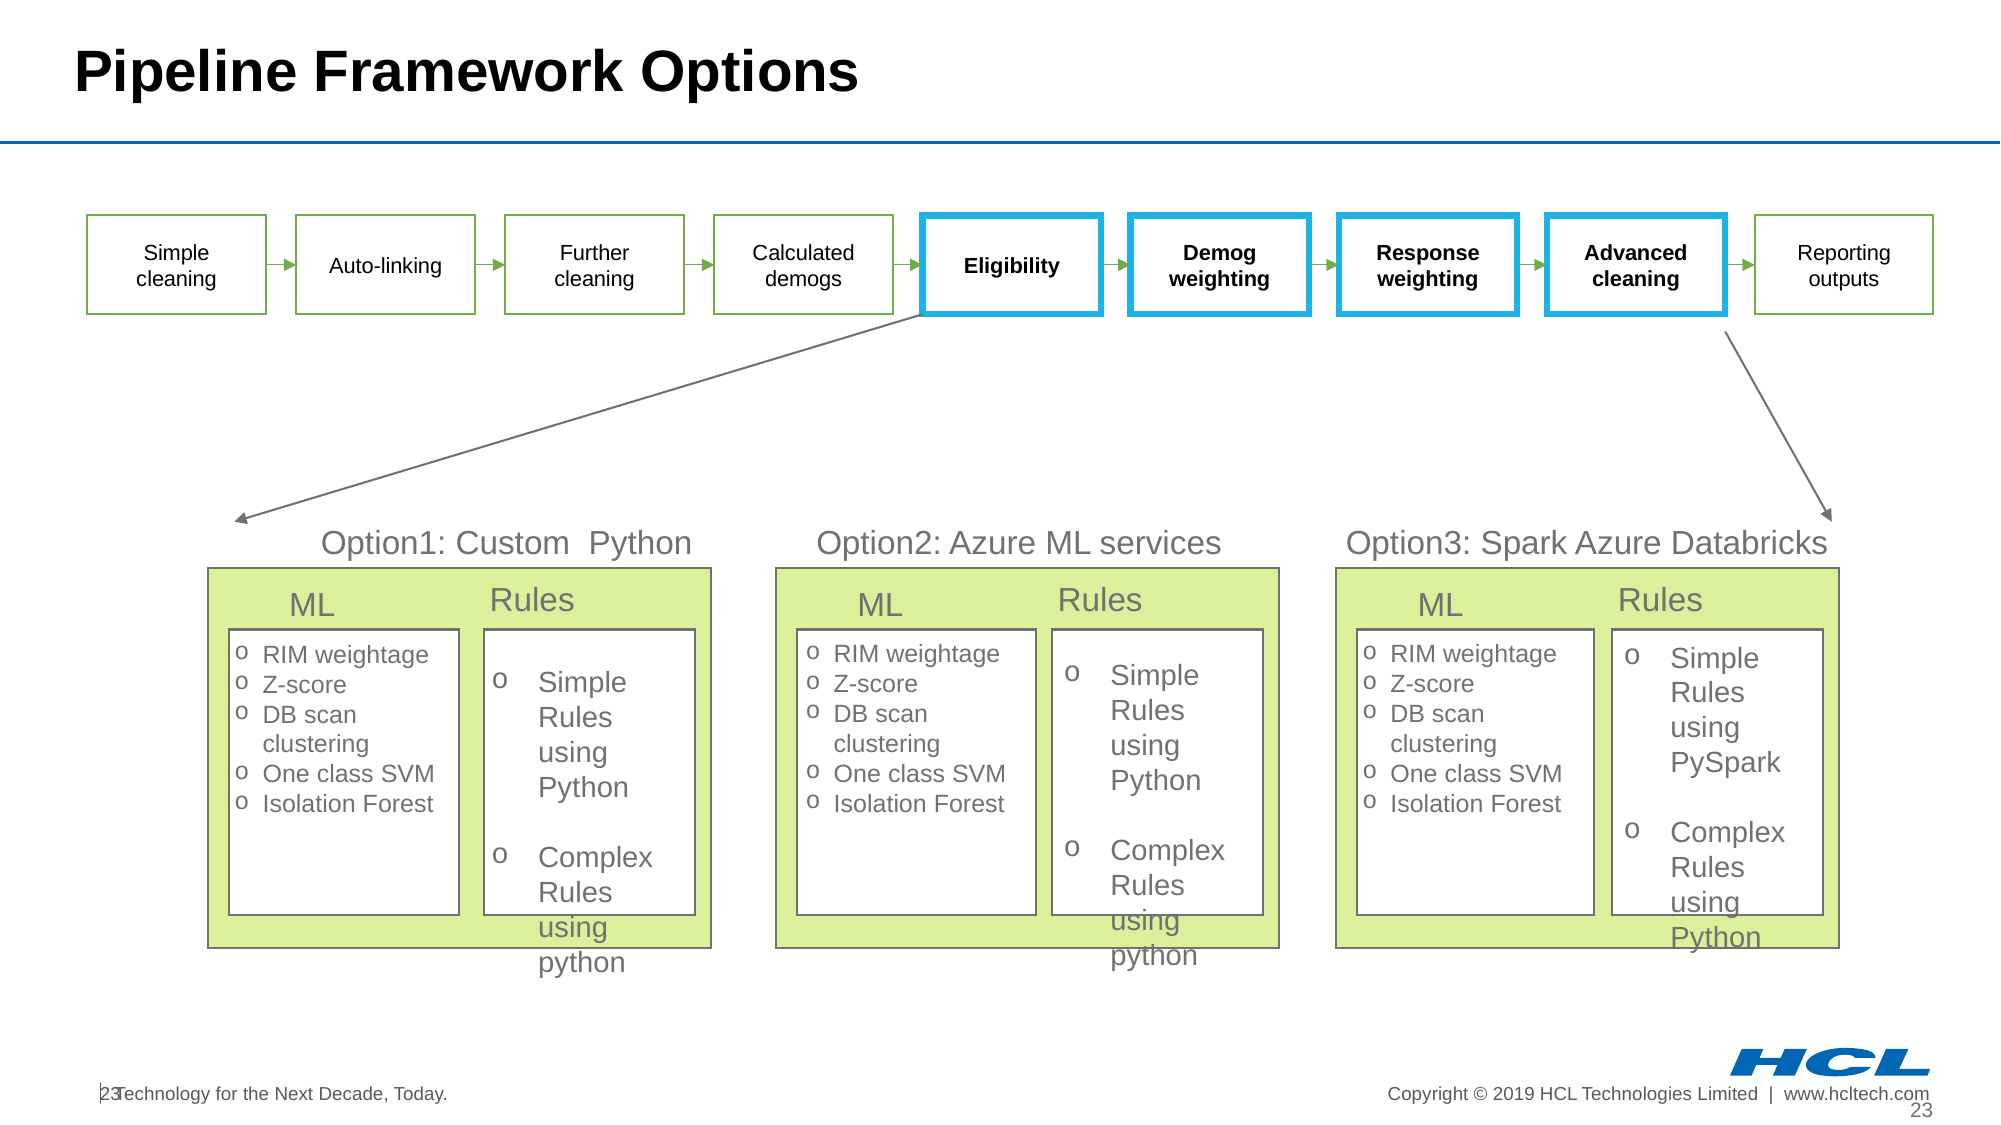

# Pipeline Framework Options
Further cleaning
Calculated demogs
Eligibility
Demog weighting
Advanced cleaning
Reporting outputs
Response weighting
Simple cleaning
Auto-linking
Option3: Spark Azure Databricks
Option1: Custom  Python

Rules
ML
Simple Rules using  Python

Complex Rules using python
RIM weightage
Z-score
DB scan clustering
One class SVM
Isolation Forest

Option2: Azure ML services

Rules
ML

Rules
ML
RIM weightage
Z-score
DB scan clustering
One class SVM
Isolation Forest

RIM weightage
Z-score
DB scan clustering
One class SVM
Isolation Forest

Simple Rules using PySpark

Complex Rules using Python
Simple Rules using  Python

Complex Rules using python
23